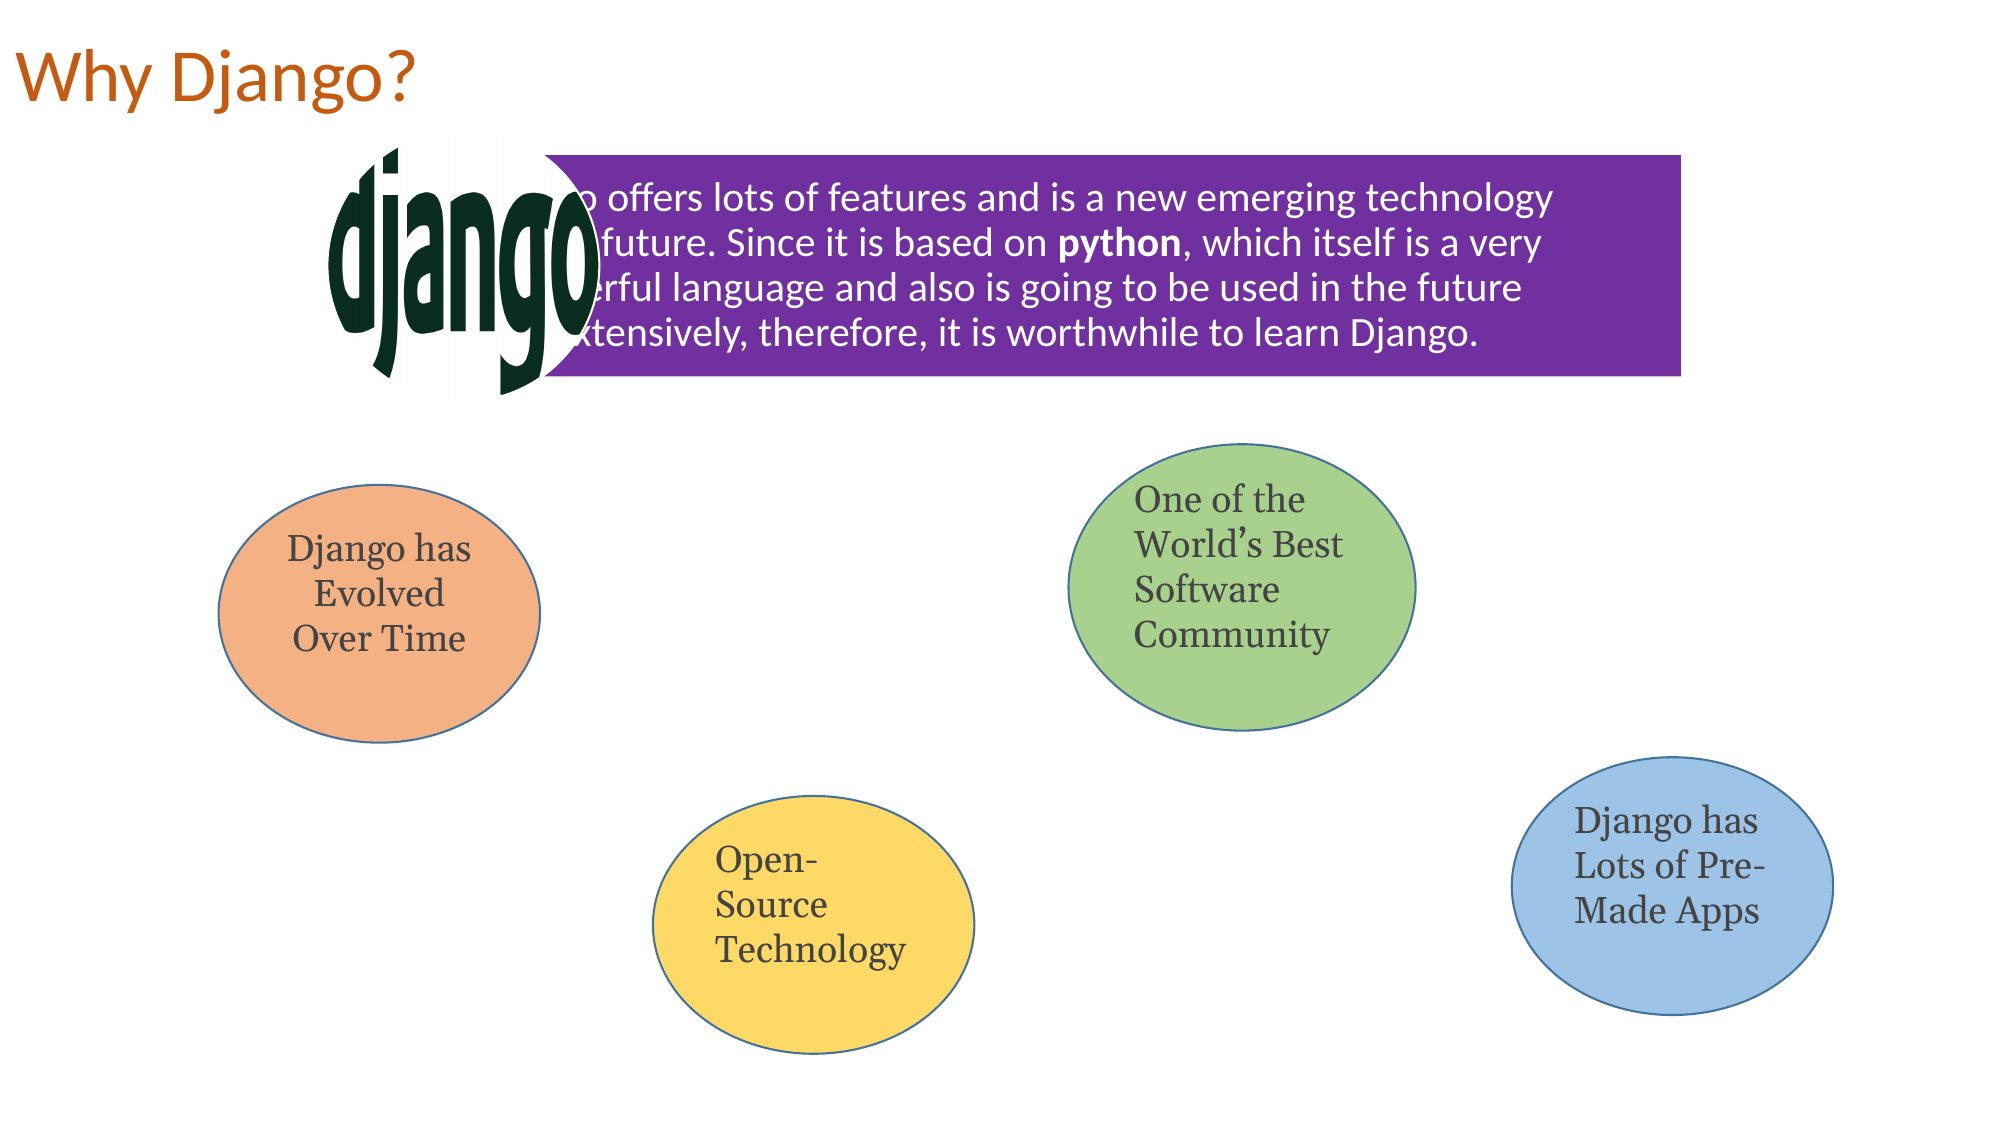

# Why Django?
Django offers lots of features and is a new emerging technology of the future. Since it is based on python, which itself is a very powerful language and also is going to be used in the future extensively, therefore, it is worthwhile to learn Django.
One of the World’s Best Software Community

Django has Evolved Over Time

Django has Lots of Pre-Made Apps

Open-Source Technology